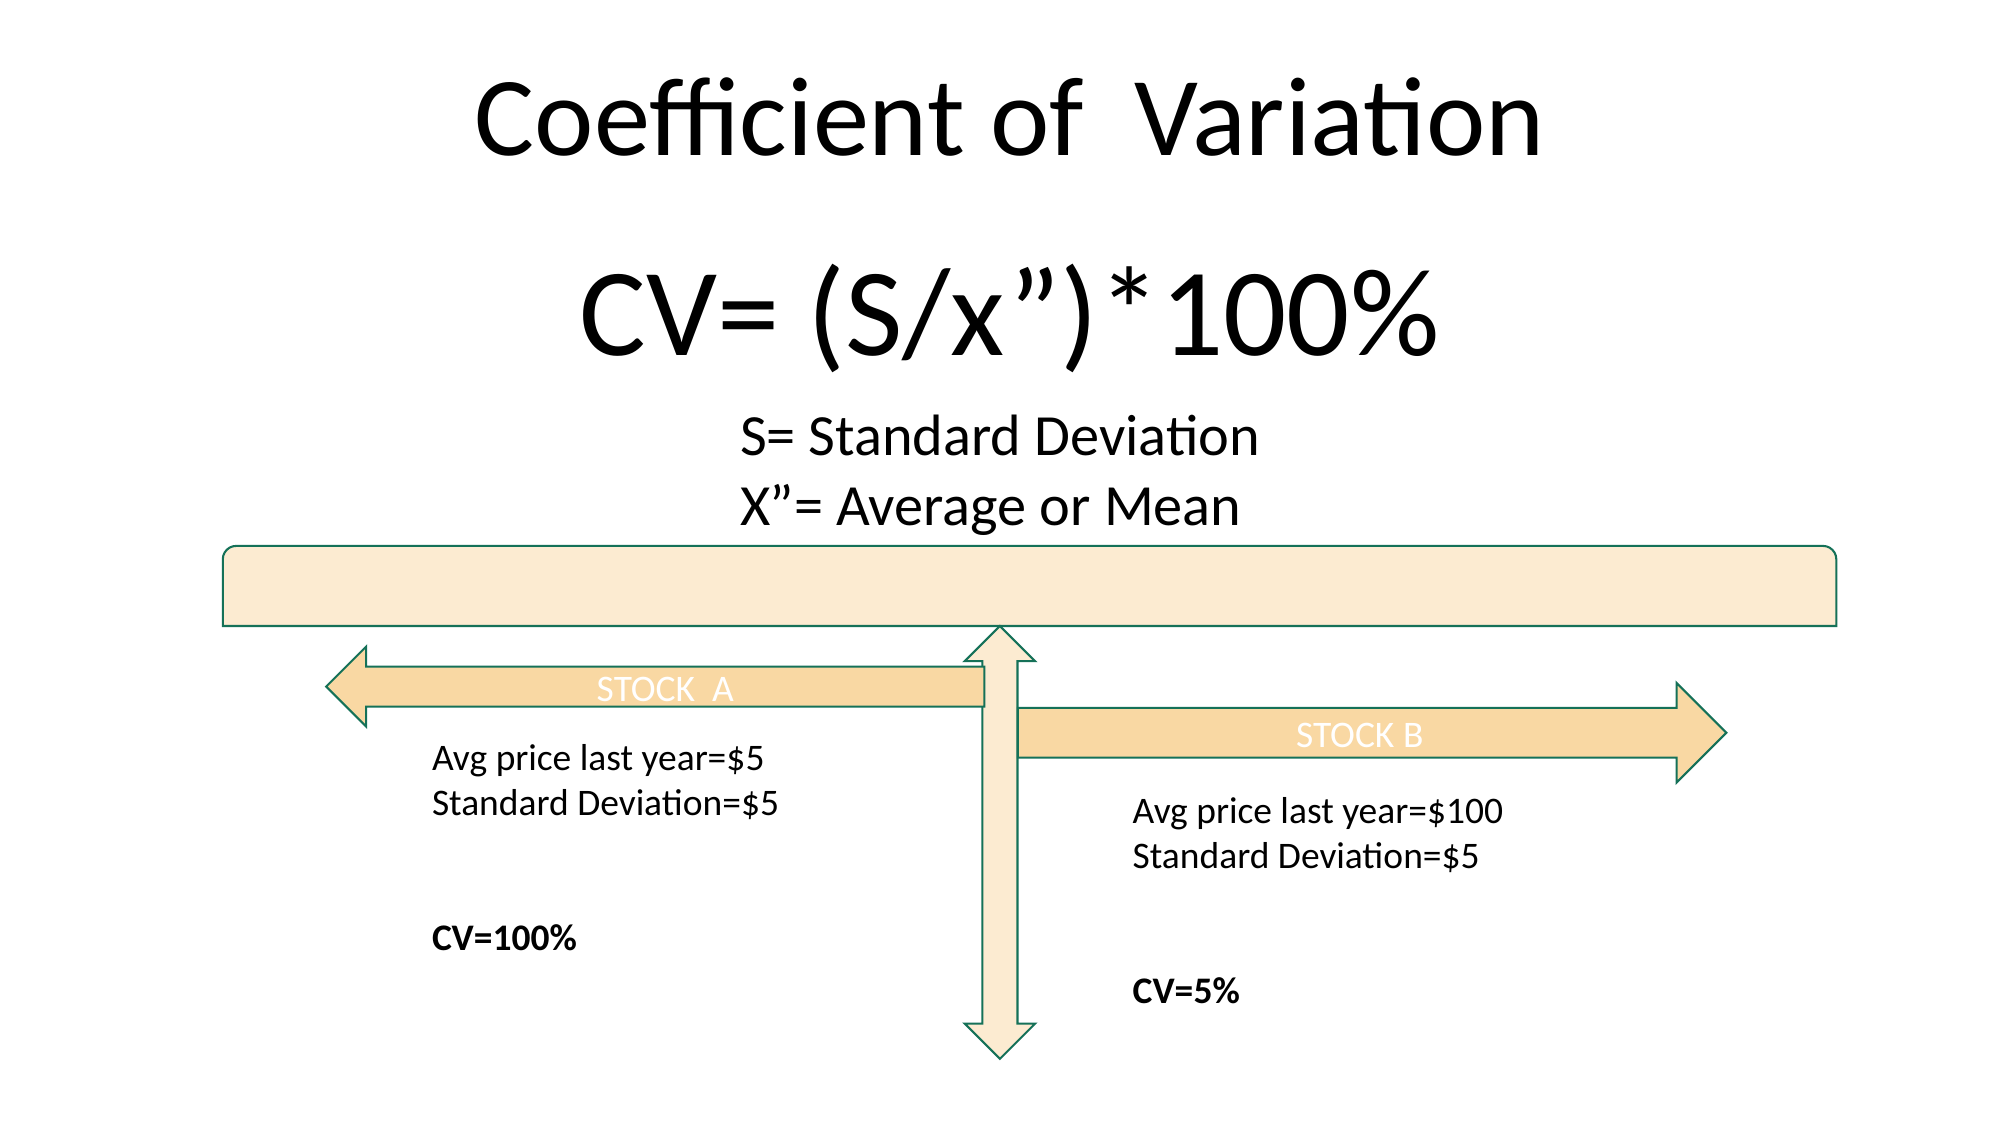

Coefficient of  Variation
CV= (S/x”)*100%
S= Standard Deviation
X”= Average or Mean

STOCK  A
STOCK B
Avg price last year=$5
Standard Deviation=$5

CV=100%
Avg price last year=$100
Standard Deviation=$5

CV=5%